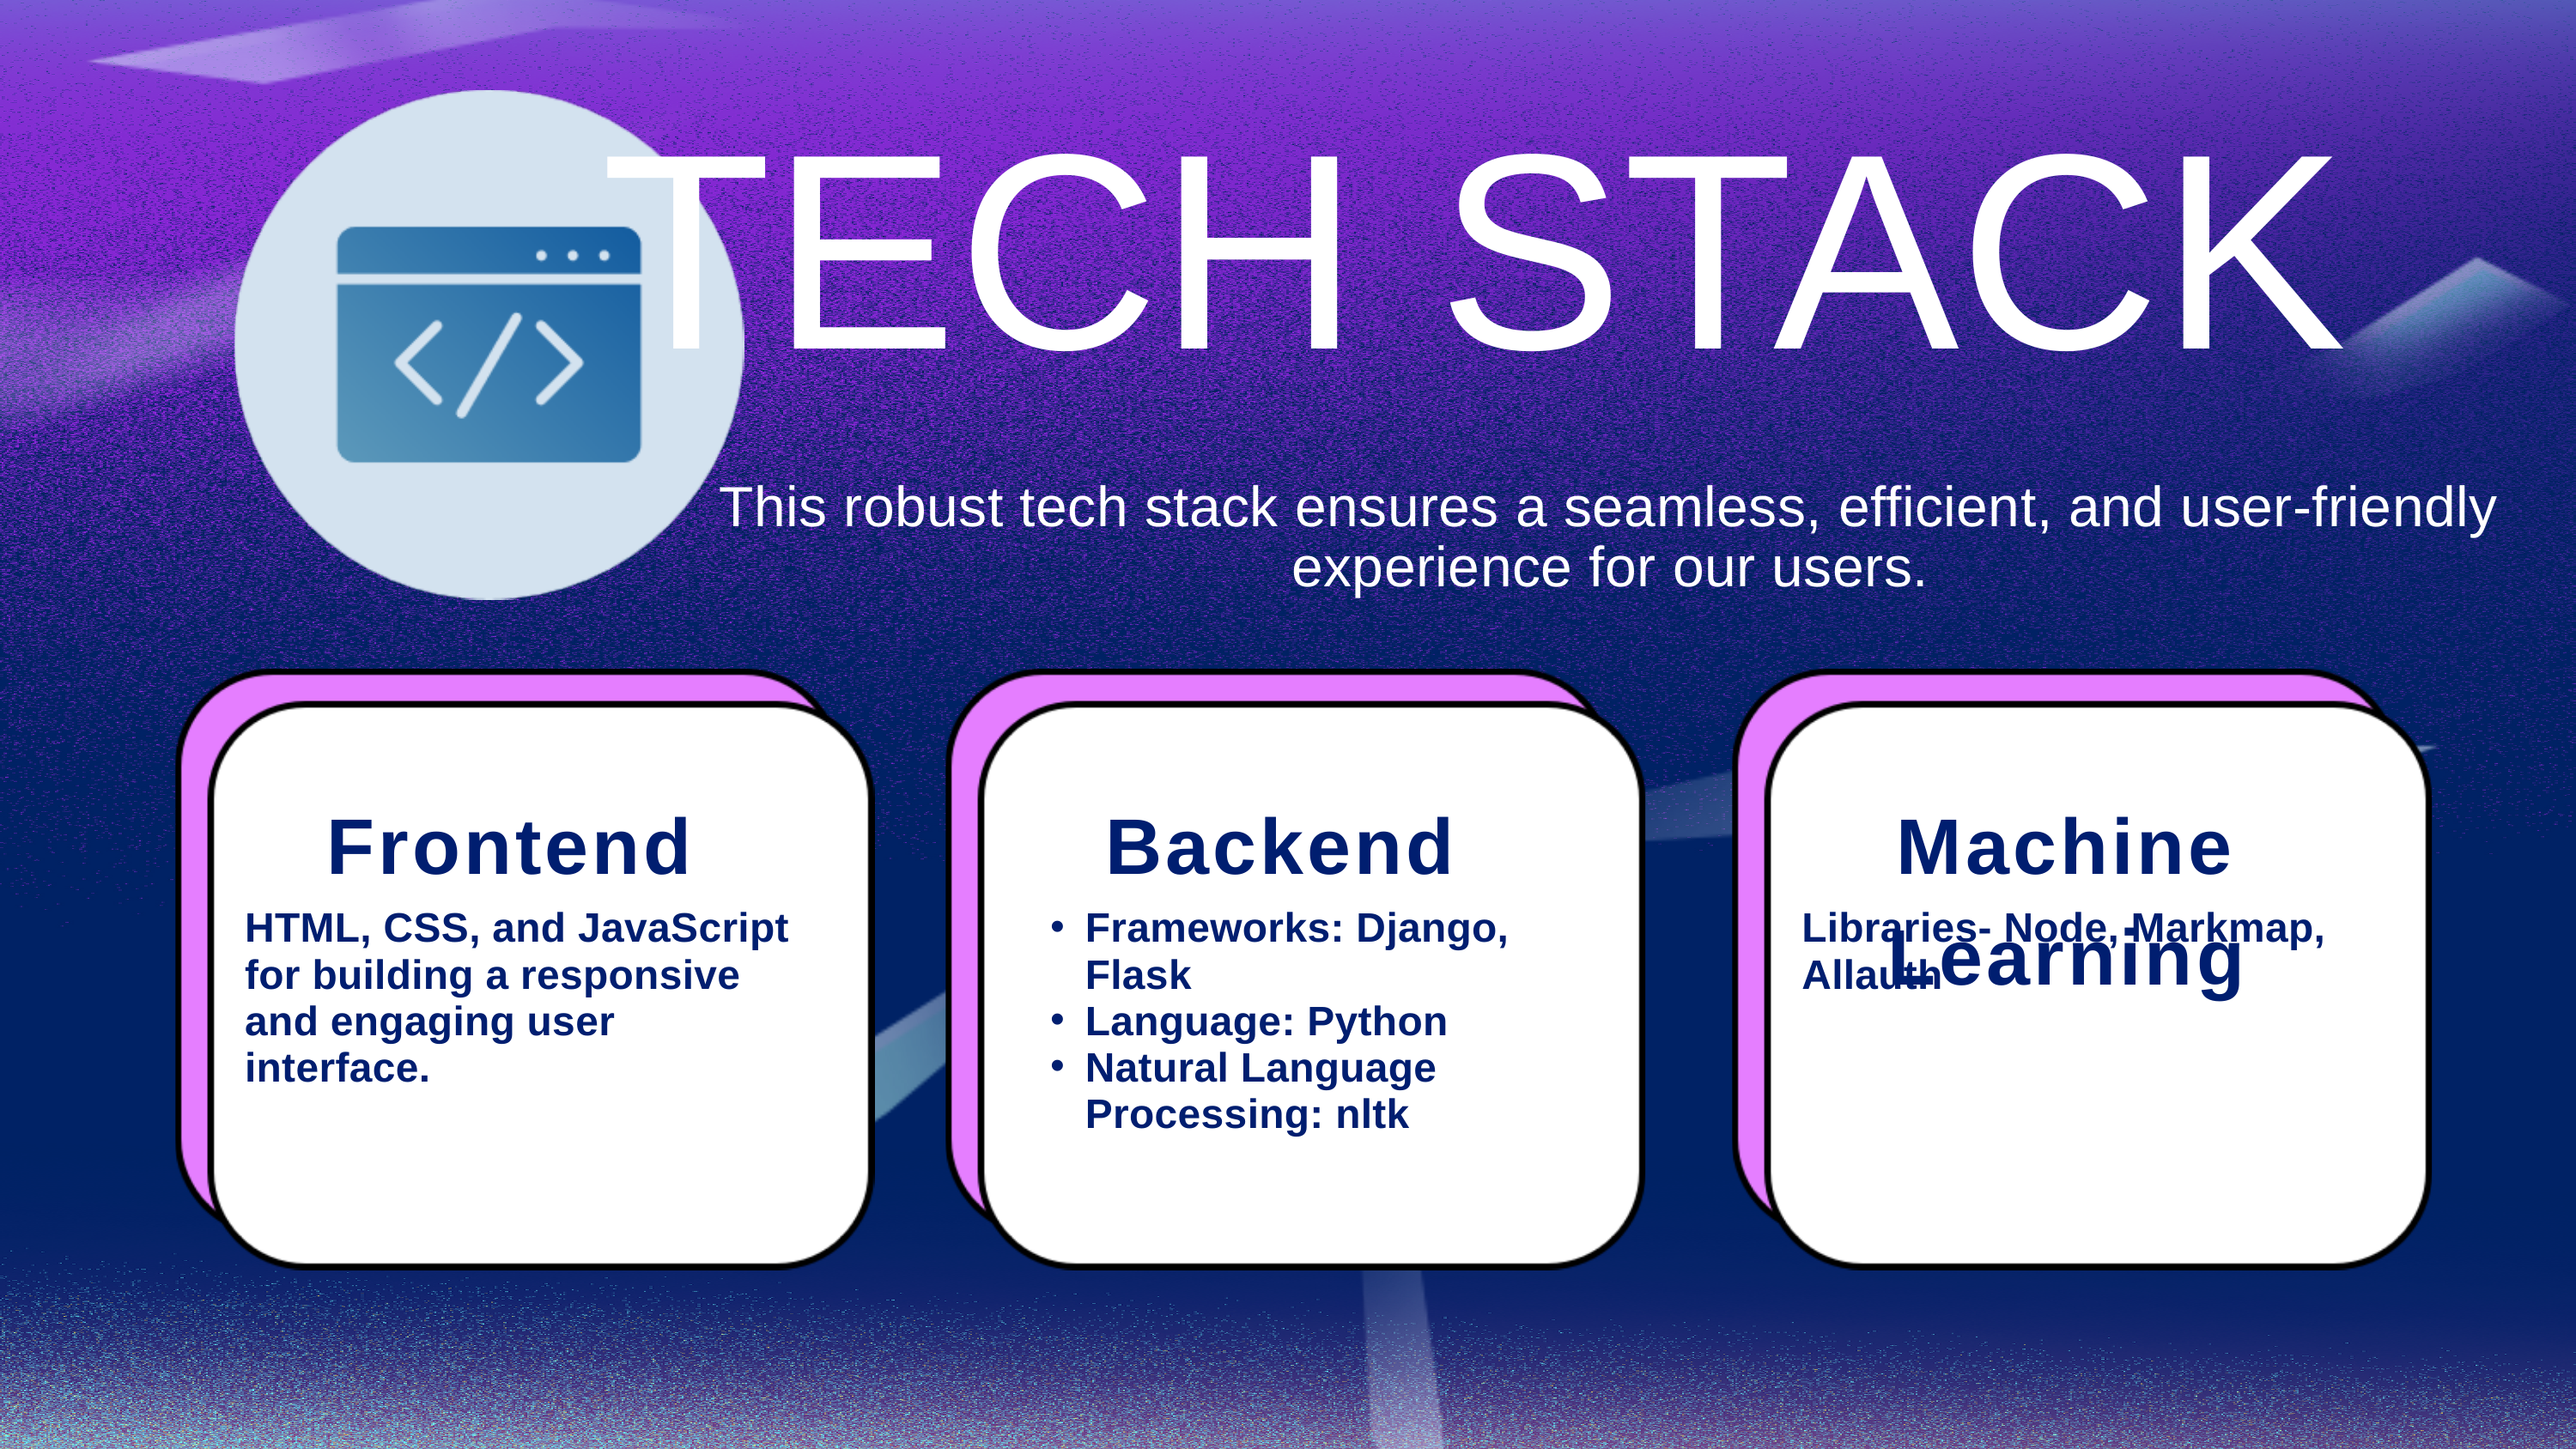

TECH STACK
This robust tech stack ensures a seamless, efficient, and user-friendly experience for our users.

Frontend
Backend
Machine Learning
HTML, CSS, and JavaScript for building a responsive and engaging user interface.
Frameworks: Django, Flask
Language: Python
Natural Language Processing: nltk

Libraries- Node, Markmap, Allauth